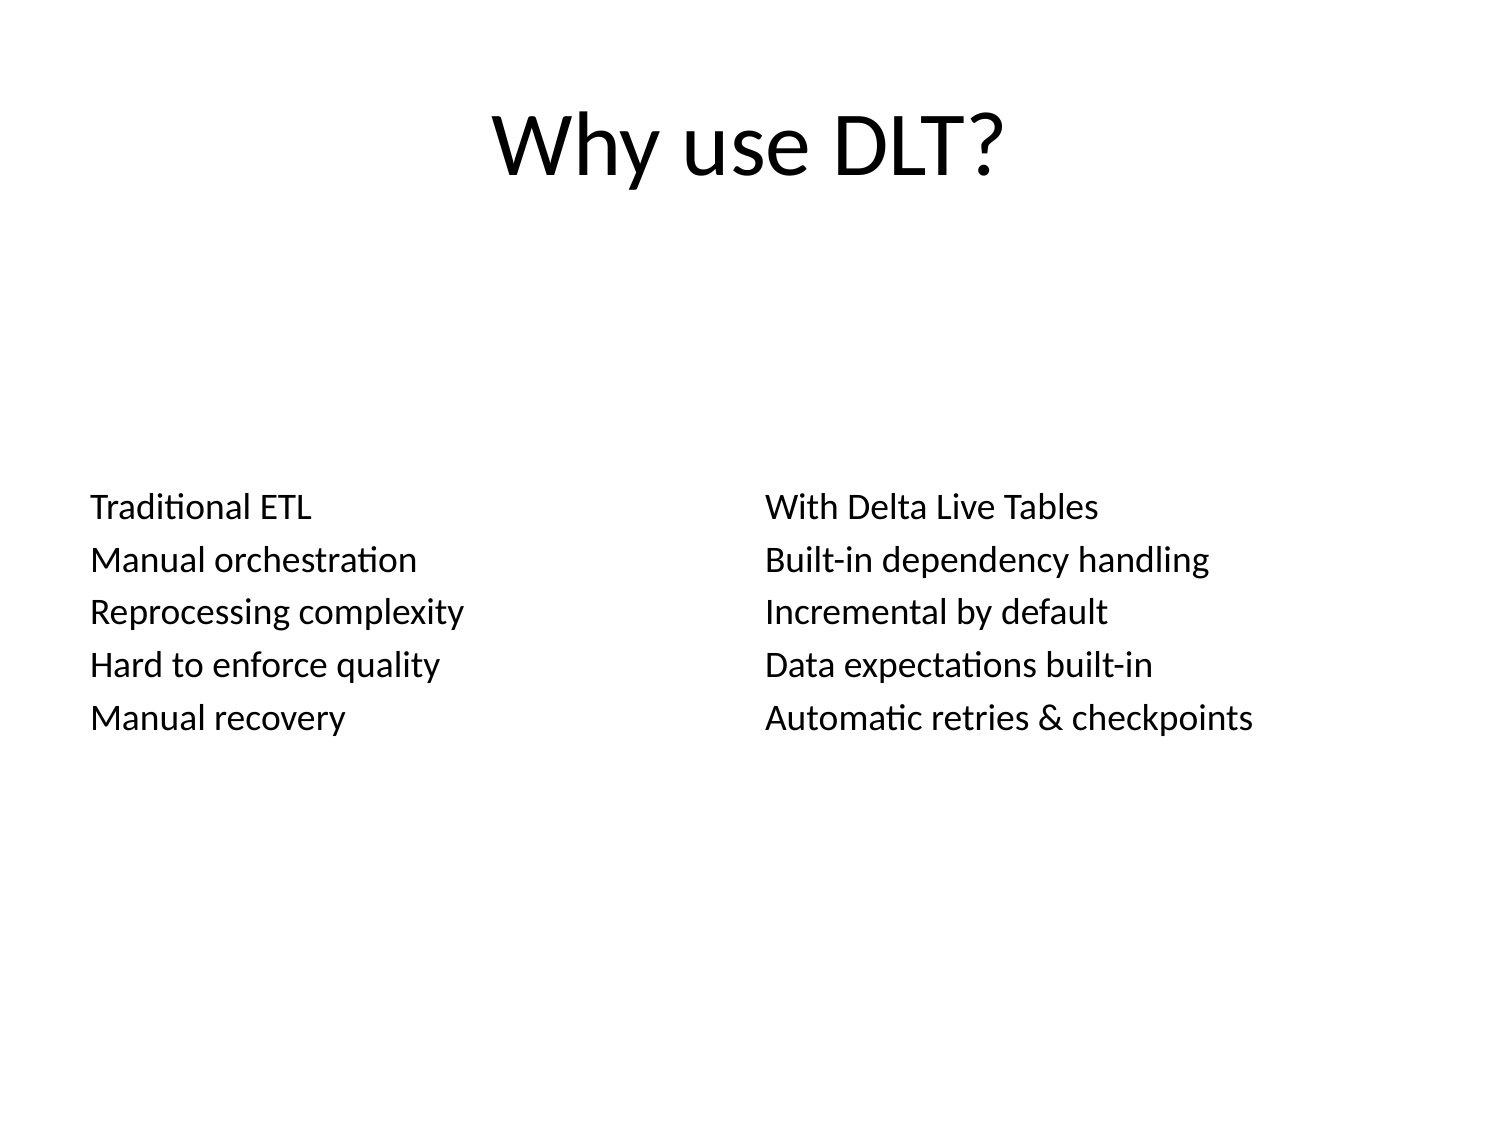

# Why use DLT?
| Traditional ETL | With Delta Live Tables |
| --- | --- |
| Manual orchestration | Built-in dependency handling |
| Reprocessing complexity | Incremental by default |
| Hard to enforce quality | Data expectations built-in |
| Manual recovery | Automatic retries & checkpoints |